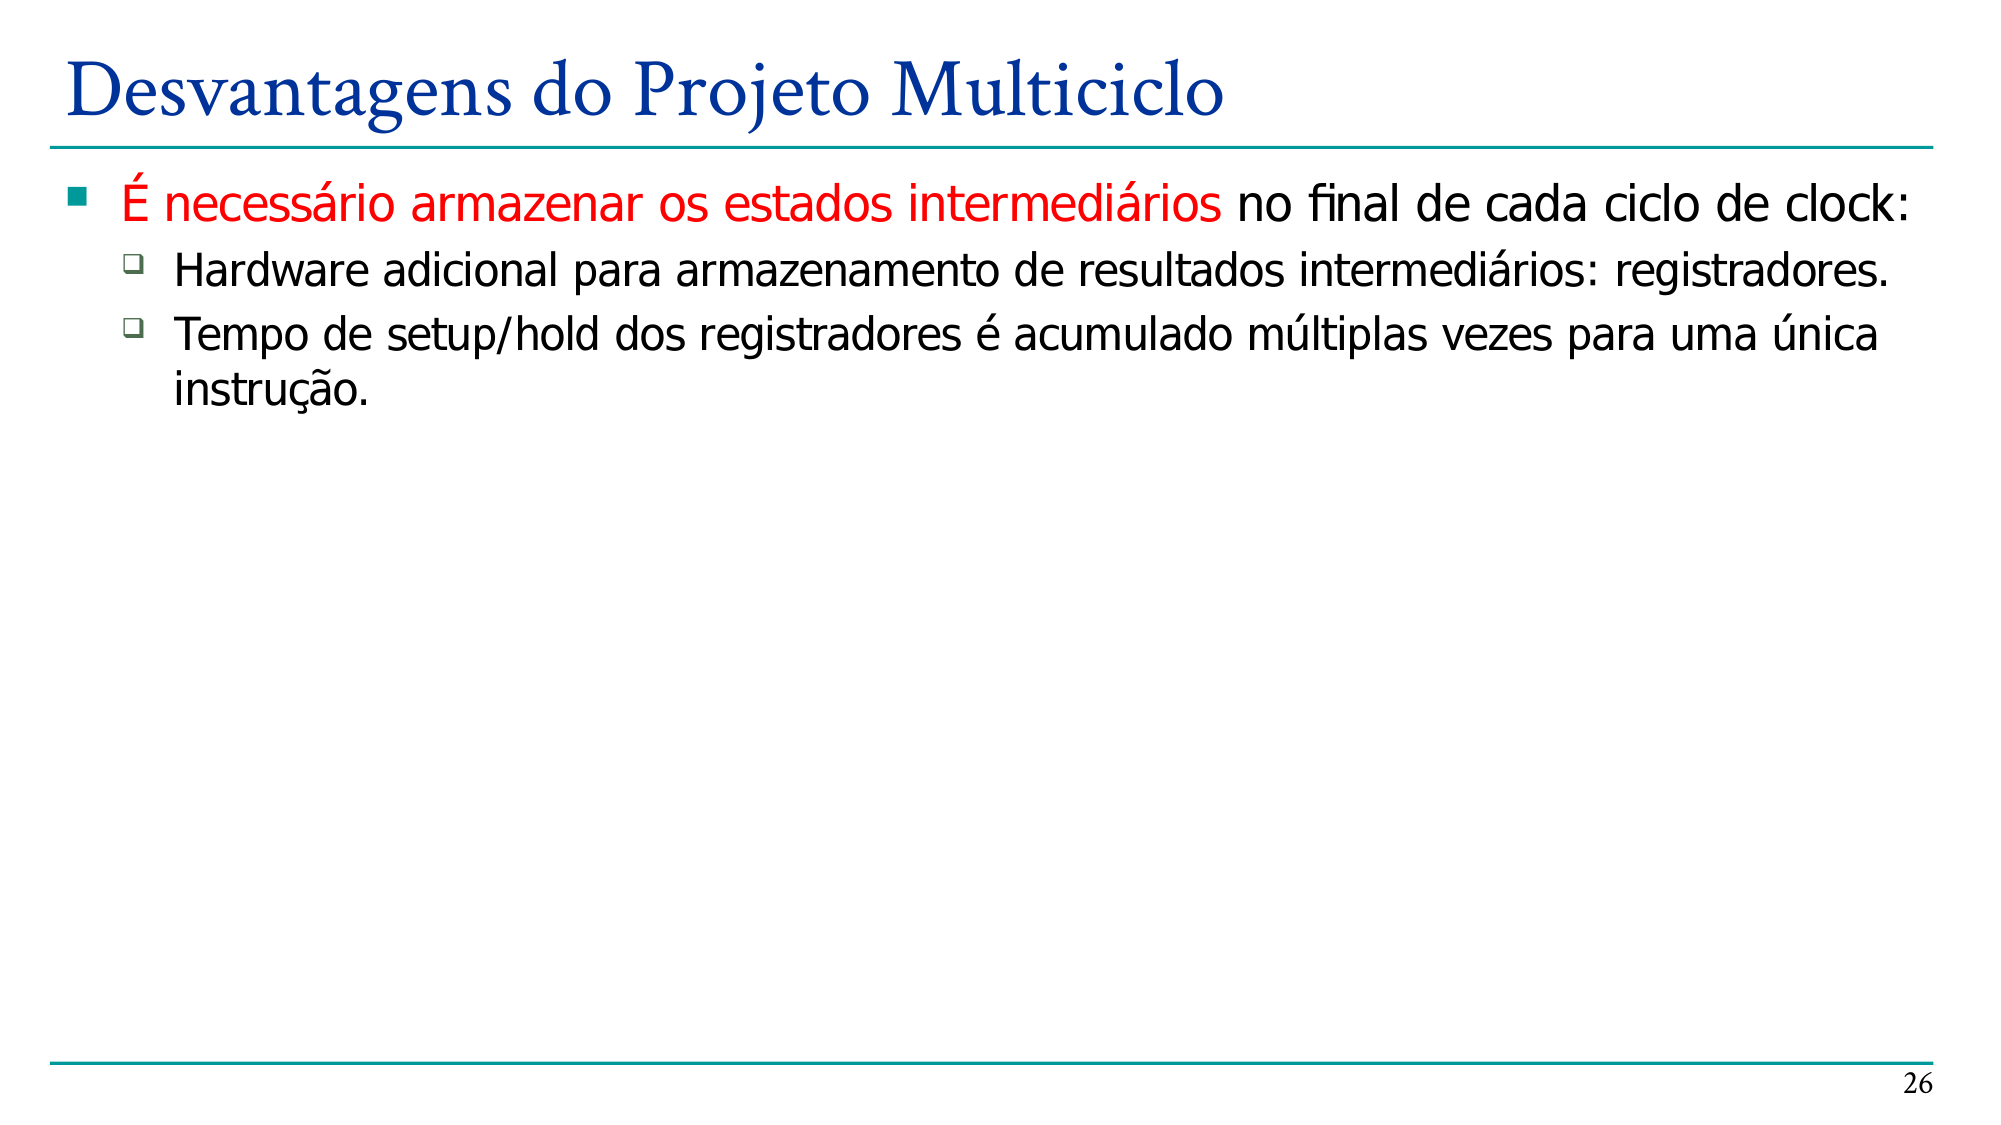

# Desvantagens do Projeto Multiciclo
É necessário armazenar os estados intermediários no final de cada ciclo de clock:
Hardware adicional para armazenamento de resultados intermediários: registradores.
Tempo de setup/hold dos registradores é acumulado múltiplas vezes para uma única instrução.
26